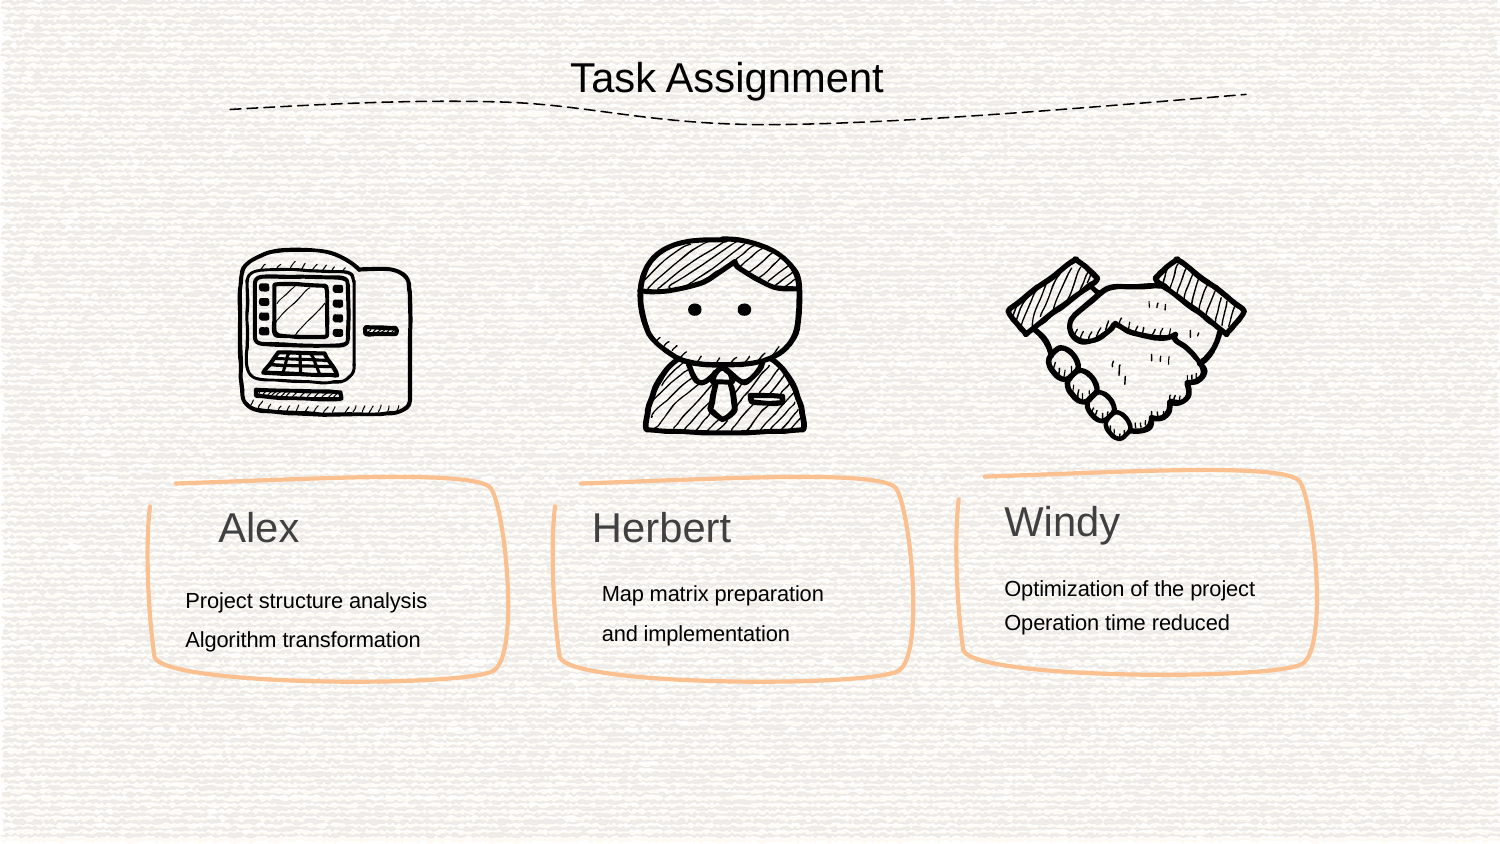

Task Assignment

Windy
Alex
Herbert
Map matrix preparation and implementation
Optimization of the project
Operation time reduced
Project structure analysis Algorithm transformation